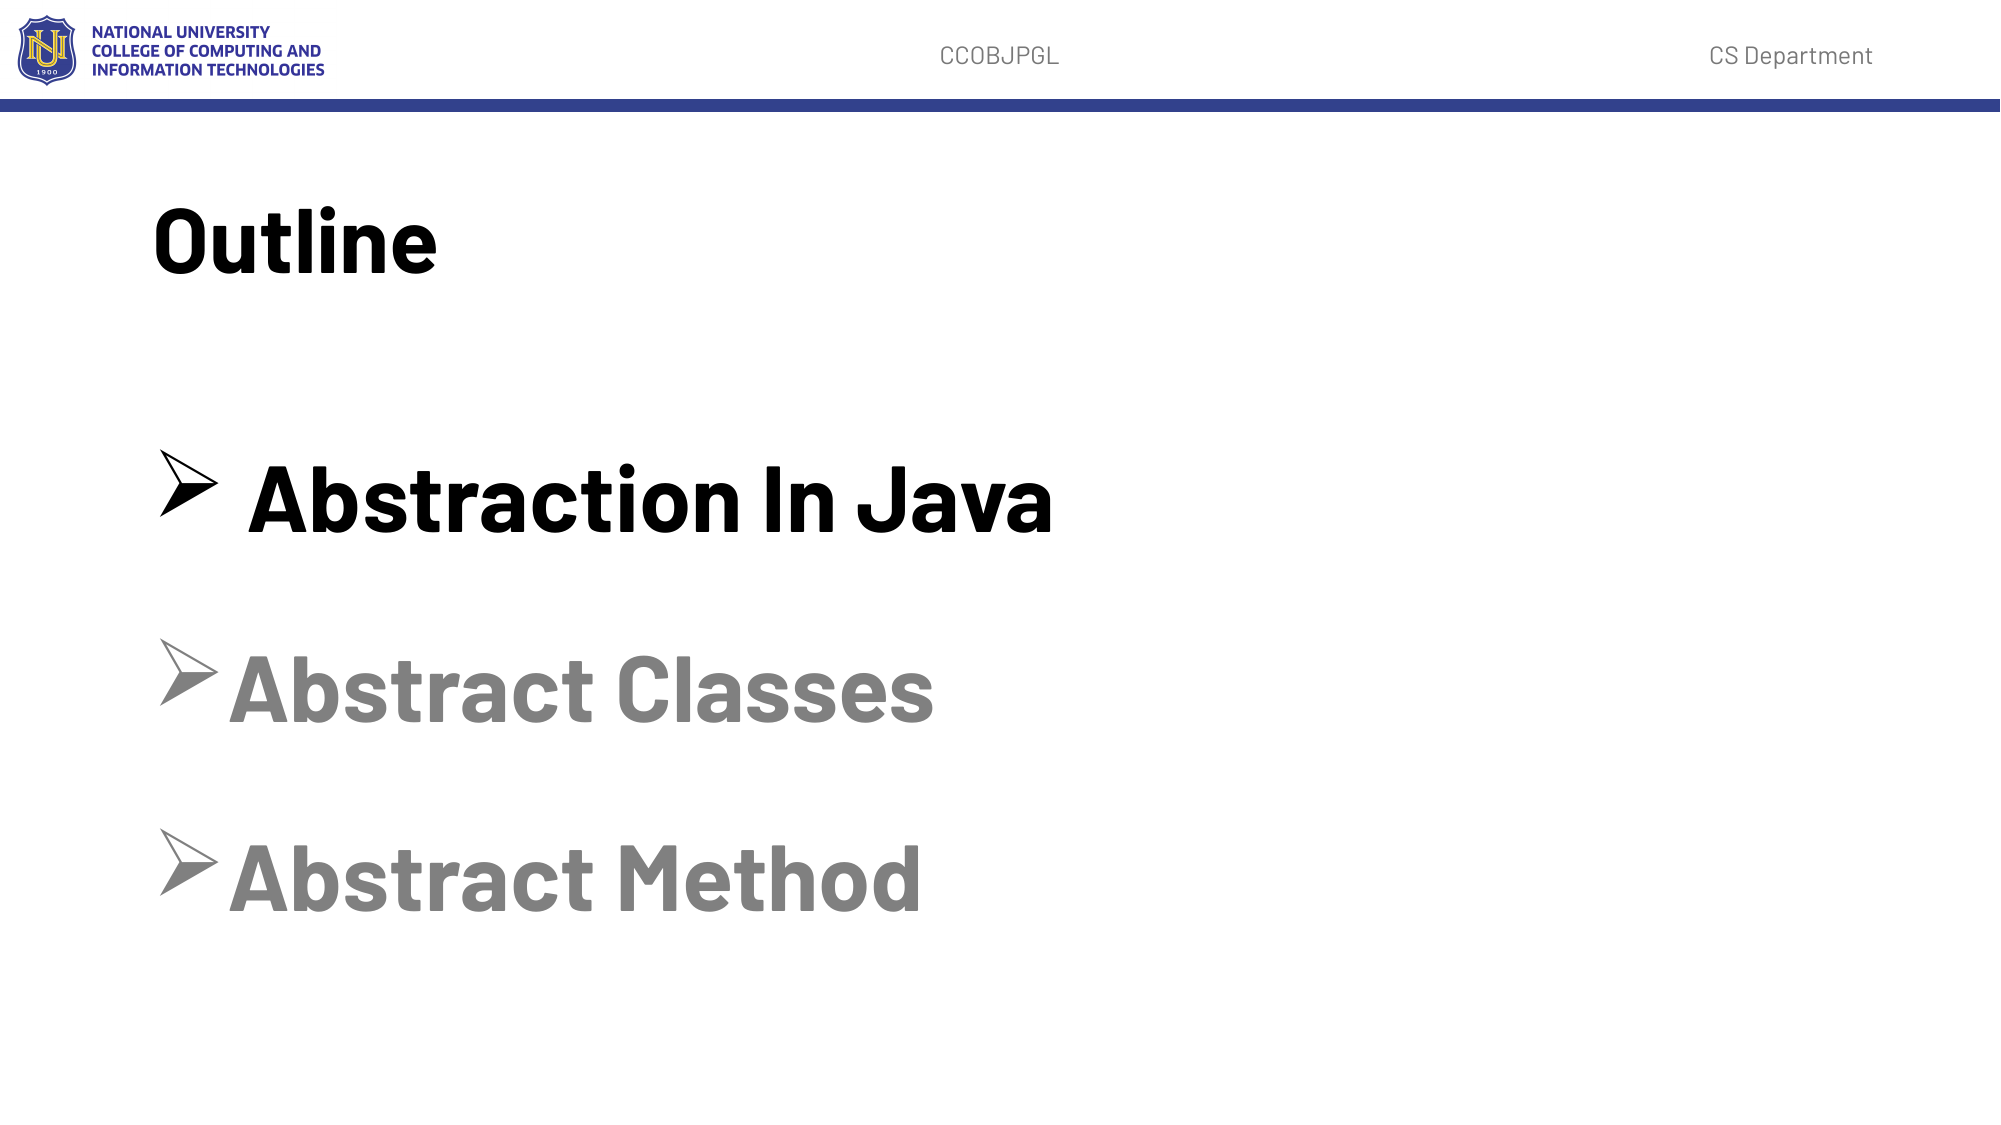

# Outline
 Abstraction In Java
Abstract Classes
Abstract Method